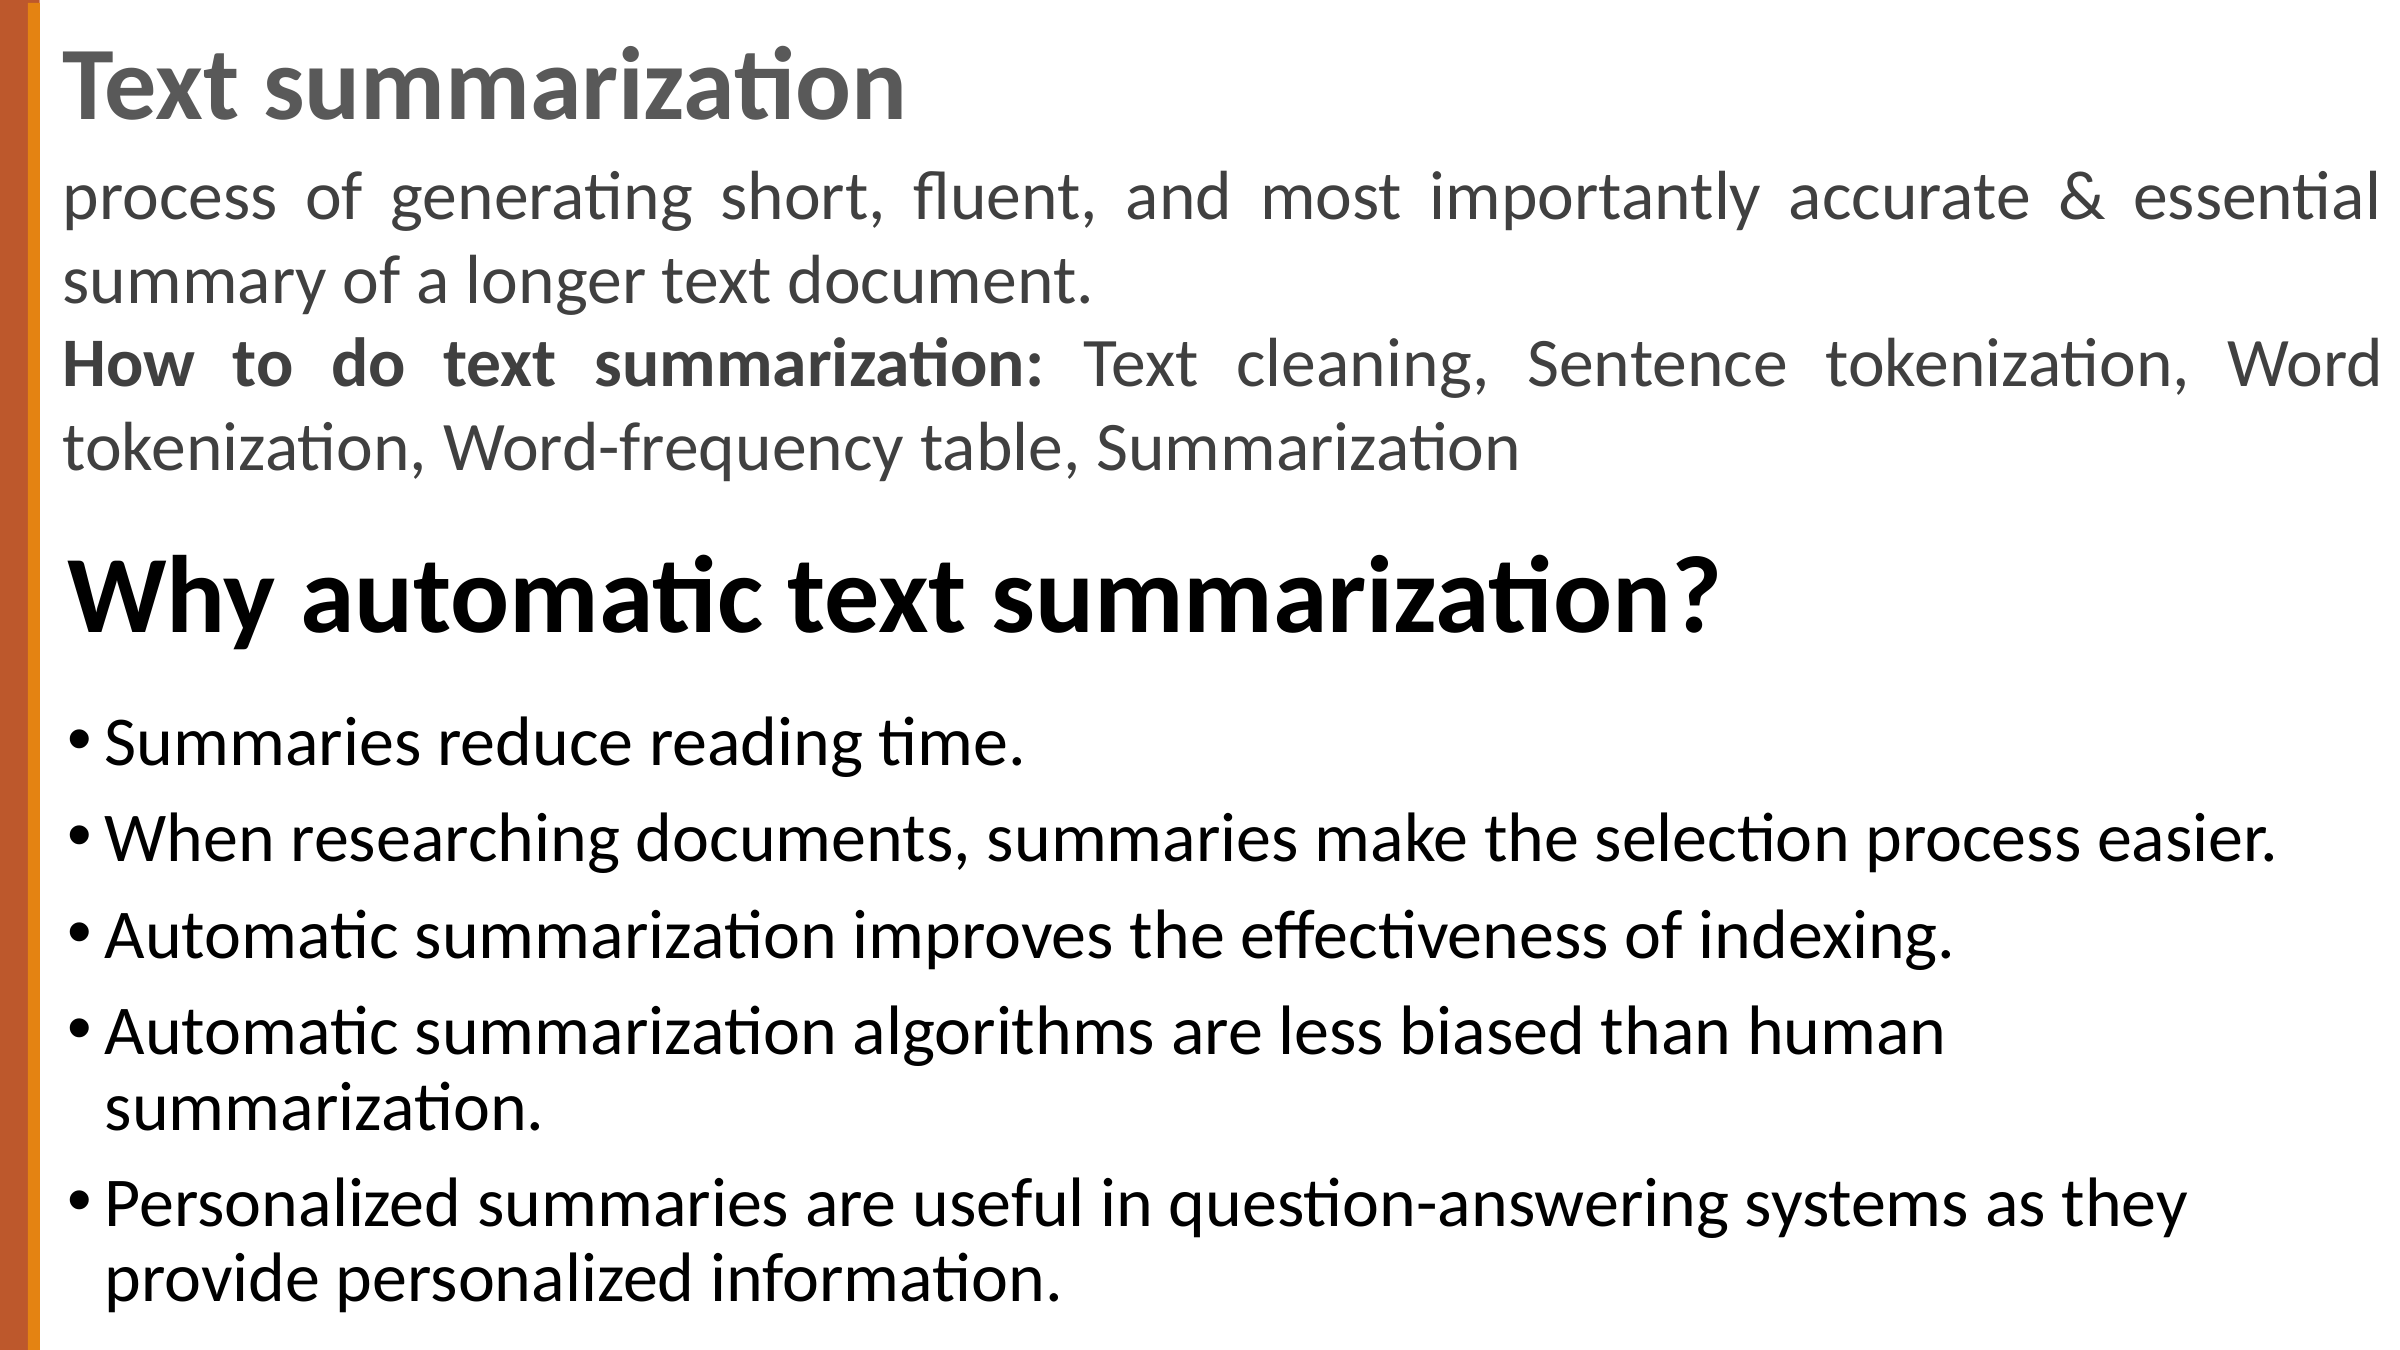

# Text summarization
process of generating short, fluent, and most importantly accurate & essential summary of a longer text document.
How to do text summarization: Text cleaning, Sentence tokenization, Word tokenization, Word-frequency table, Summarization

Why automatic text summarization?
Summaries reduce reading time.
When researching documents, summaries make the selection process easier.
Automatic summarization improves the effectiveness of indexing.
Automatic summarization algorithms are less biased than human summarization.
Personalized summaries are useful in question-answering systems as they provide personalized information.